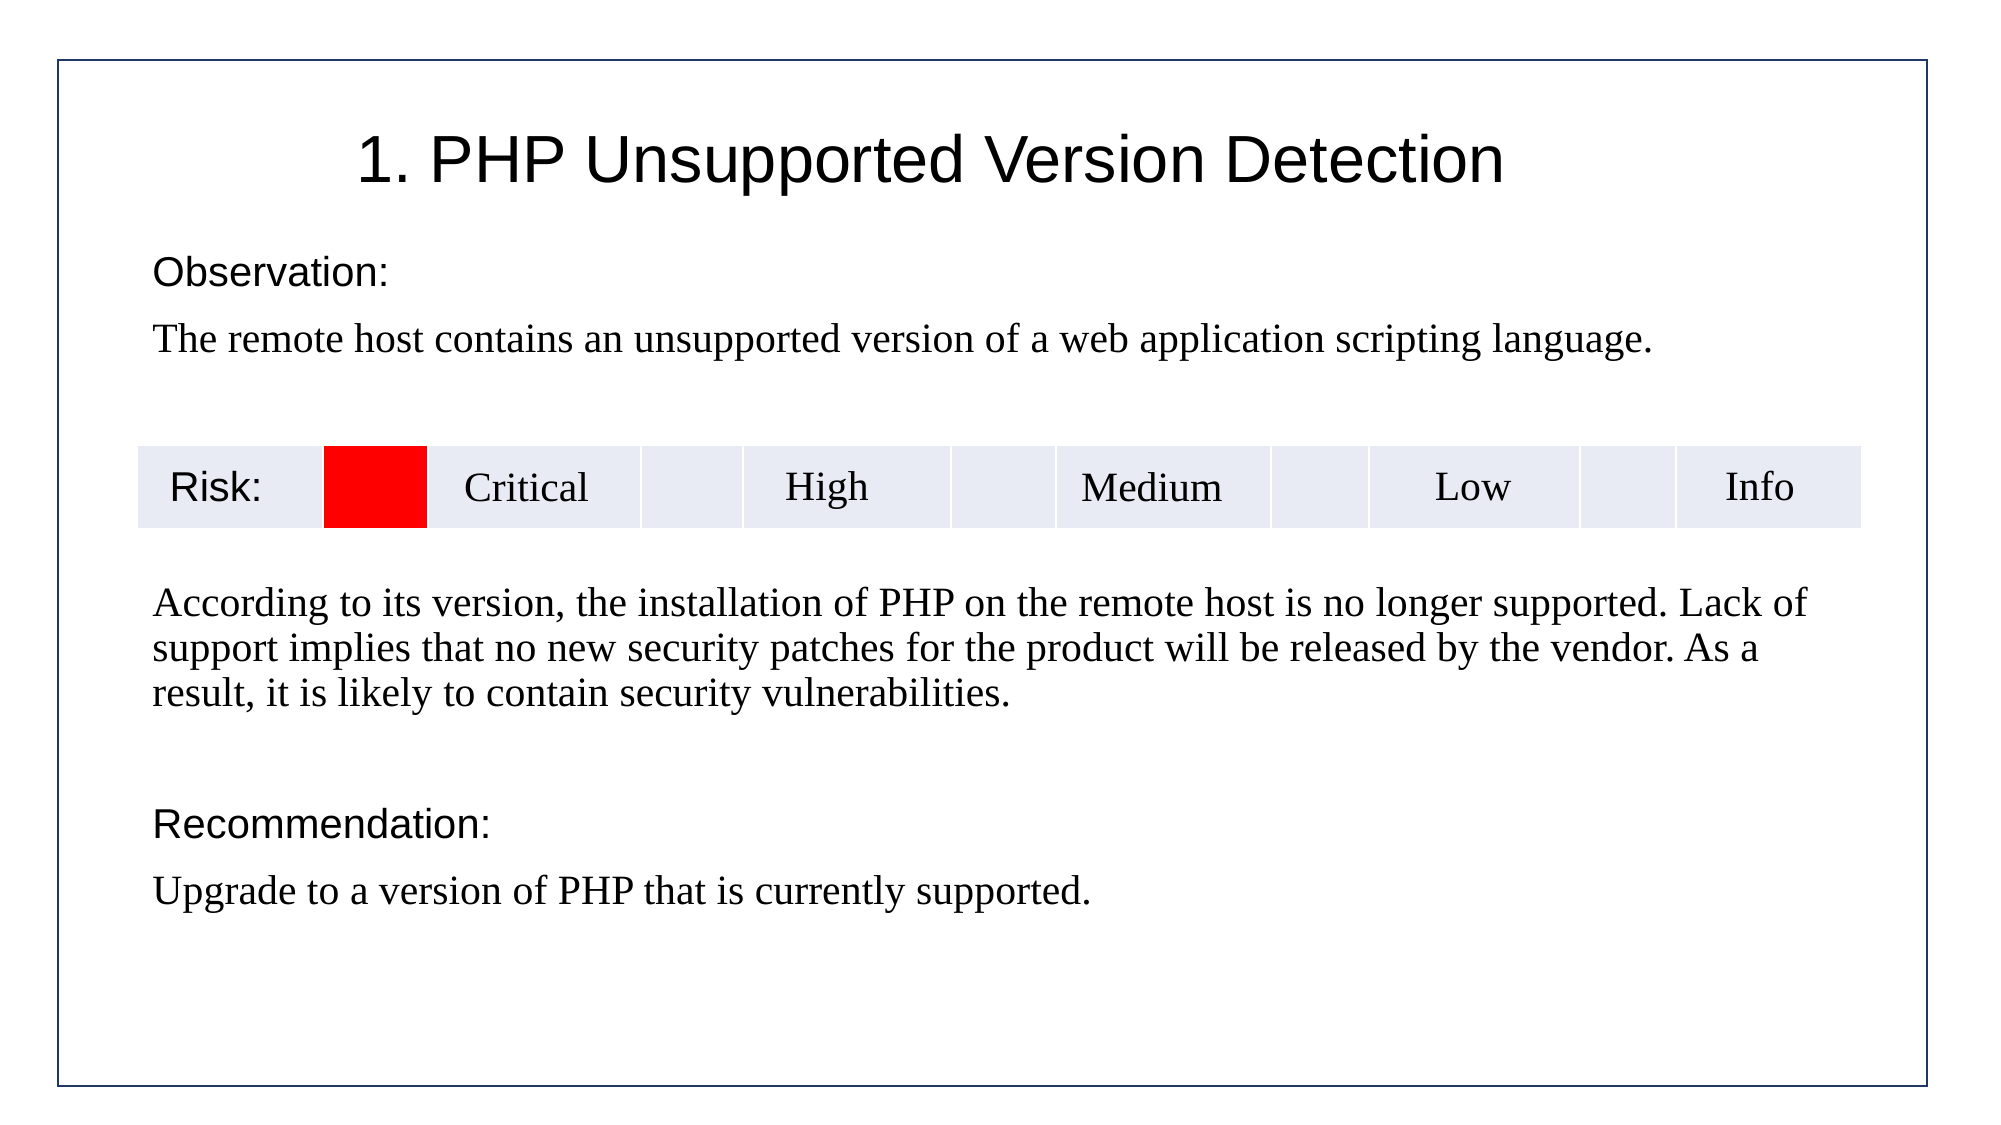

# 1. PHP Unsupported Version Detection
Observation:
The remote host contains an unsupported version of a web application scripting language.

According to its version, the installation of PHP on the remote host is no longer supported. Lack of support implies that no new security patches for the product will be released by the vendor. As a result, it is likely to contain security vulnerabilities.

Recommendation:
Upgrade to a version of PHP that is currently supported.
| Risk: |  | Critical |  | High |  | Medium |  | Low |  | Info |
| --- | --- | --- | --- | --- | --- | --- | --- | --- | --- | --- |